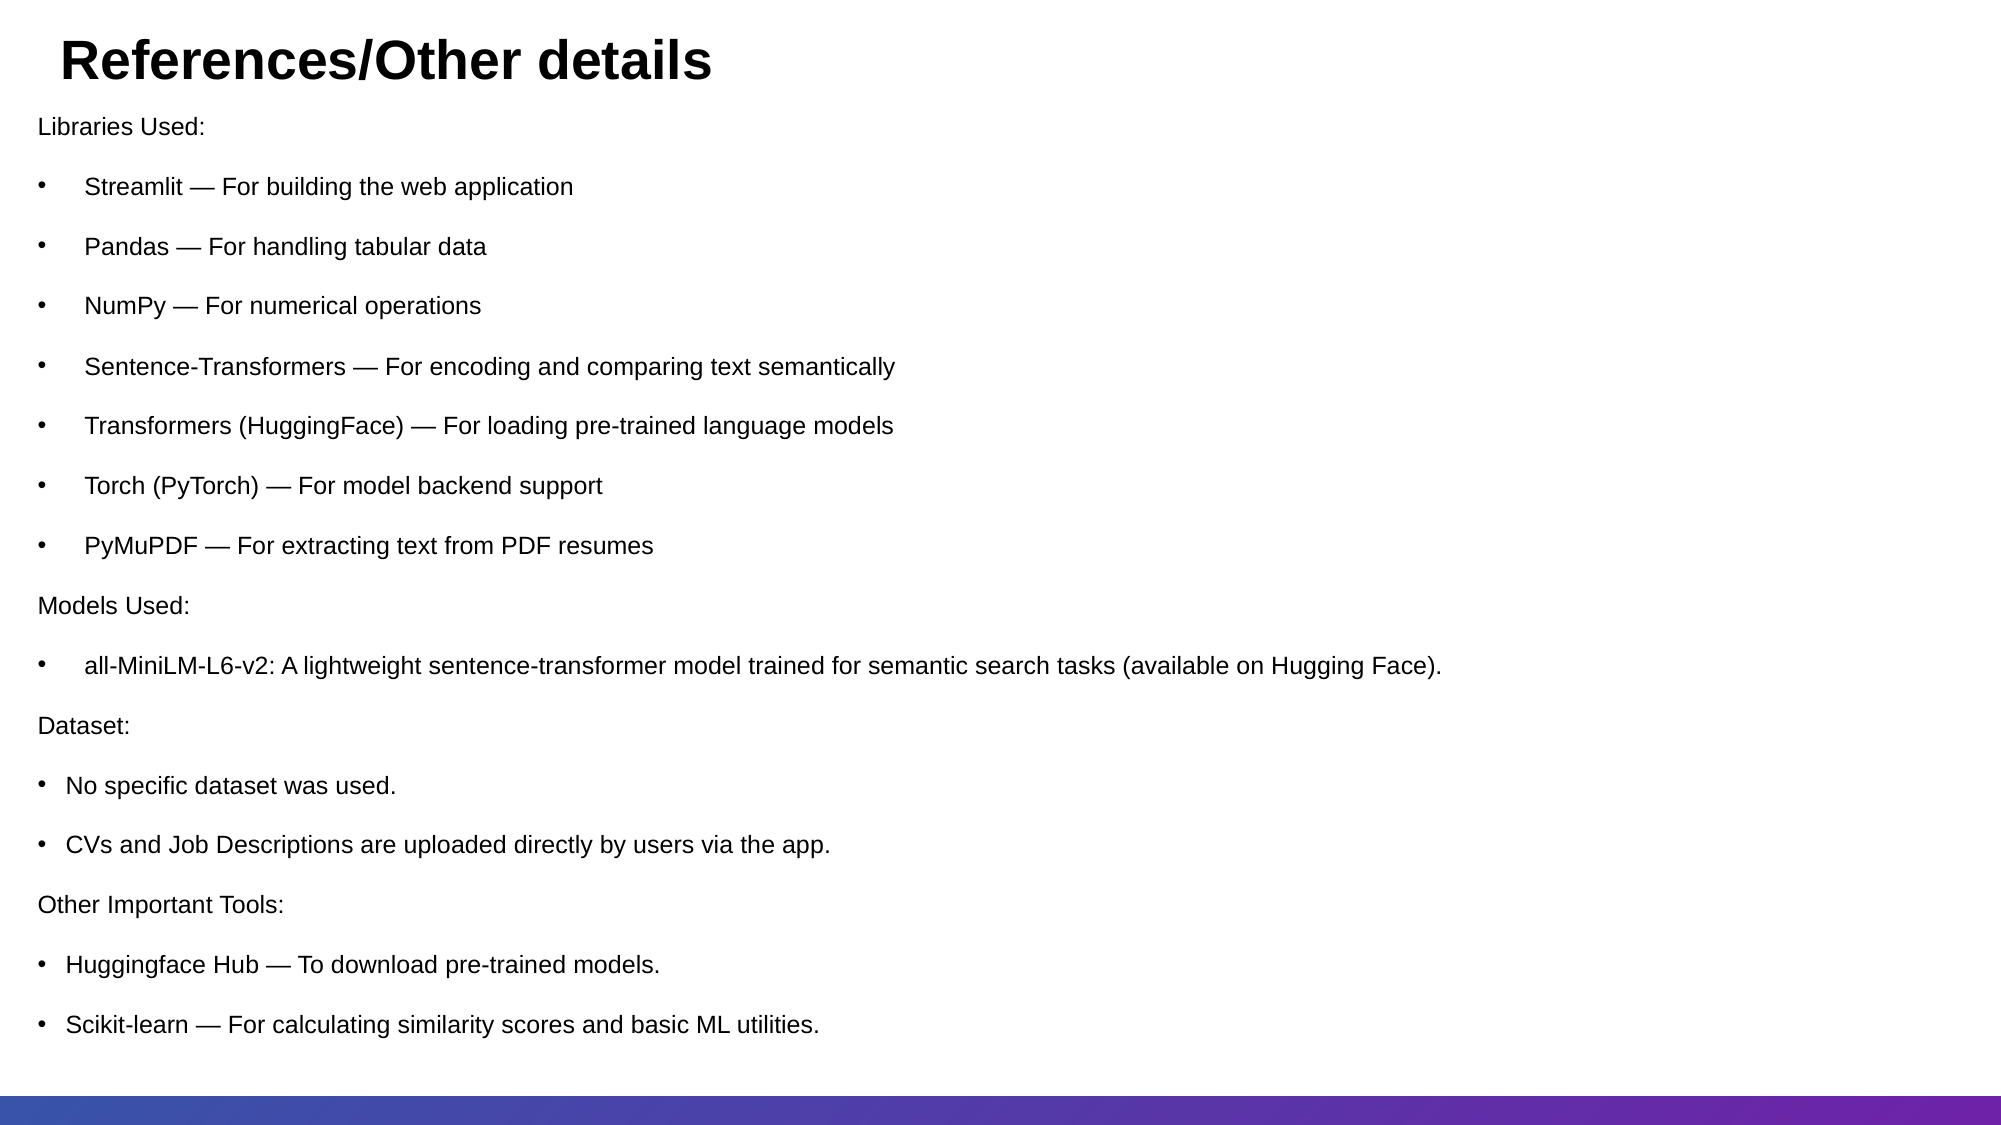

References/Other details
Libraries Used:

Streamlit — For building the web application

Pandas — For handling tabular data

NumPy — For numerical operations

Sentence-Transformers — For encoding and comparing text semantically

Transformers (HuggingFace) — For loading pre-trained language models

Torch (PyTorch) — For model backend support

PyMuPDF — For extracting text from PDF resumes

Models Used:

all-MiniLM-L6-v2: A lightweight sentence-transformer model trained for semantic search tasks (available on Hugging Face).

Dataset:

No specific dataset was used.

CVs and Job Descriptions are uploaded directly by users via the app.

Other Important Tools:

Huggingface Hub — To download pre-trained models.

Scikit-learn — For calculating similarity scores and basic ML utilities.